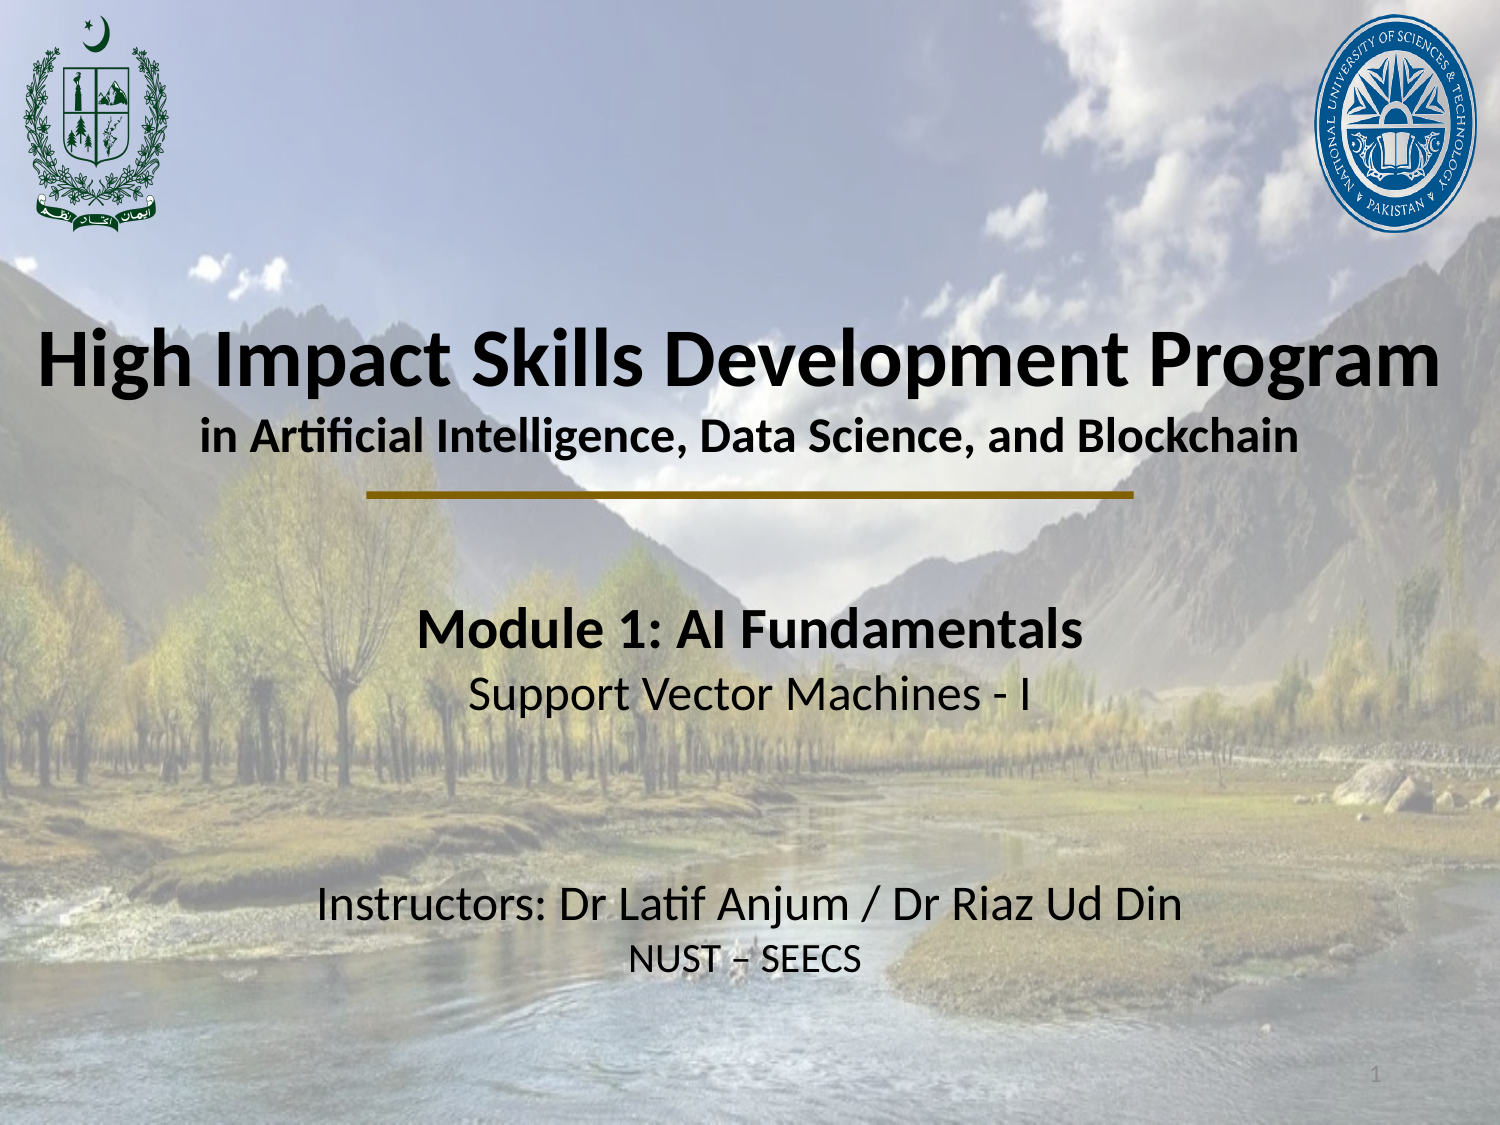

High Impact Skills Development Program
in Artificial Intelligence, Data Science, and Blockchain

Module 1: AI Fundamentals
Support Vector Machines - I
Instructors: Dr Latif Anjum / Dr Riaz Ud Din
NUST – SEECS
1